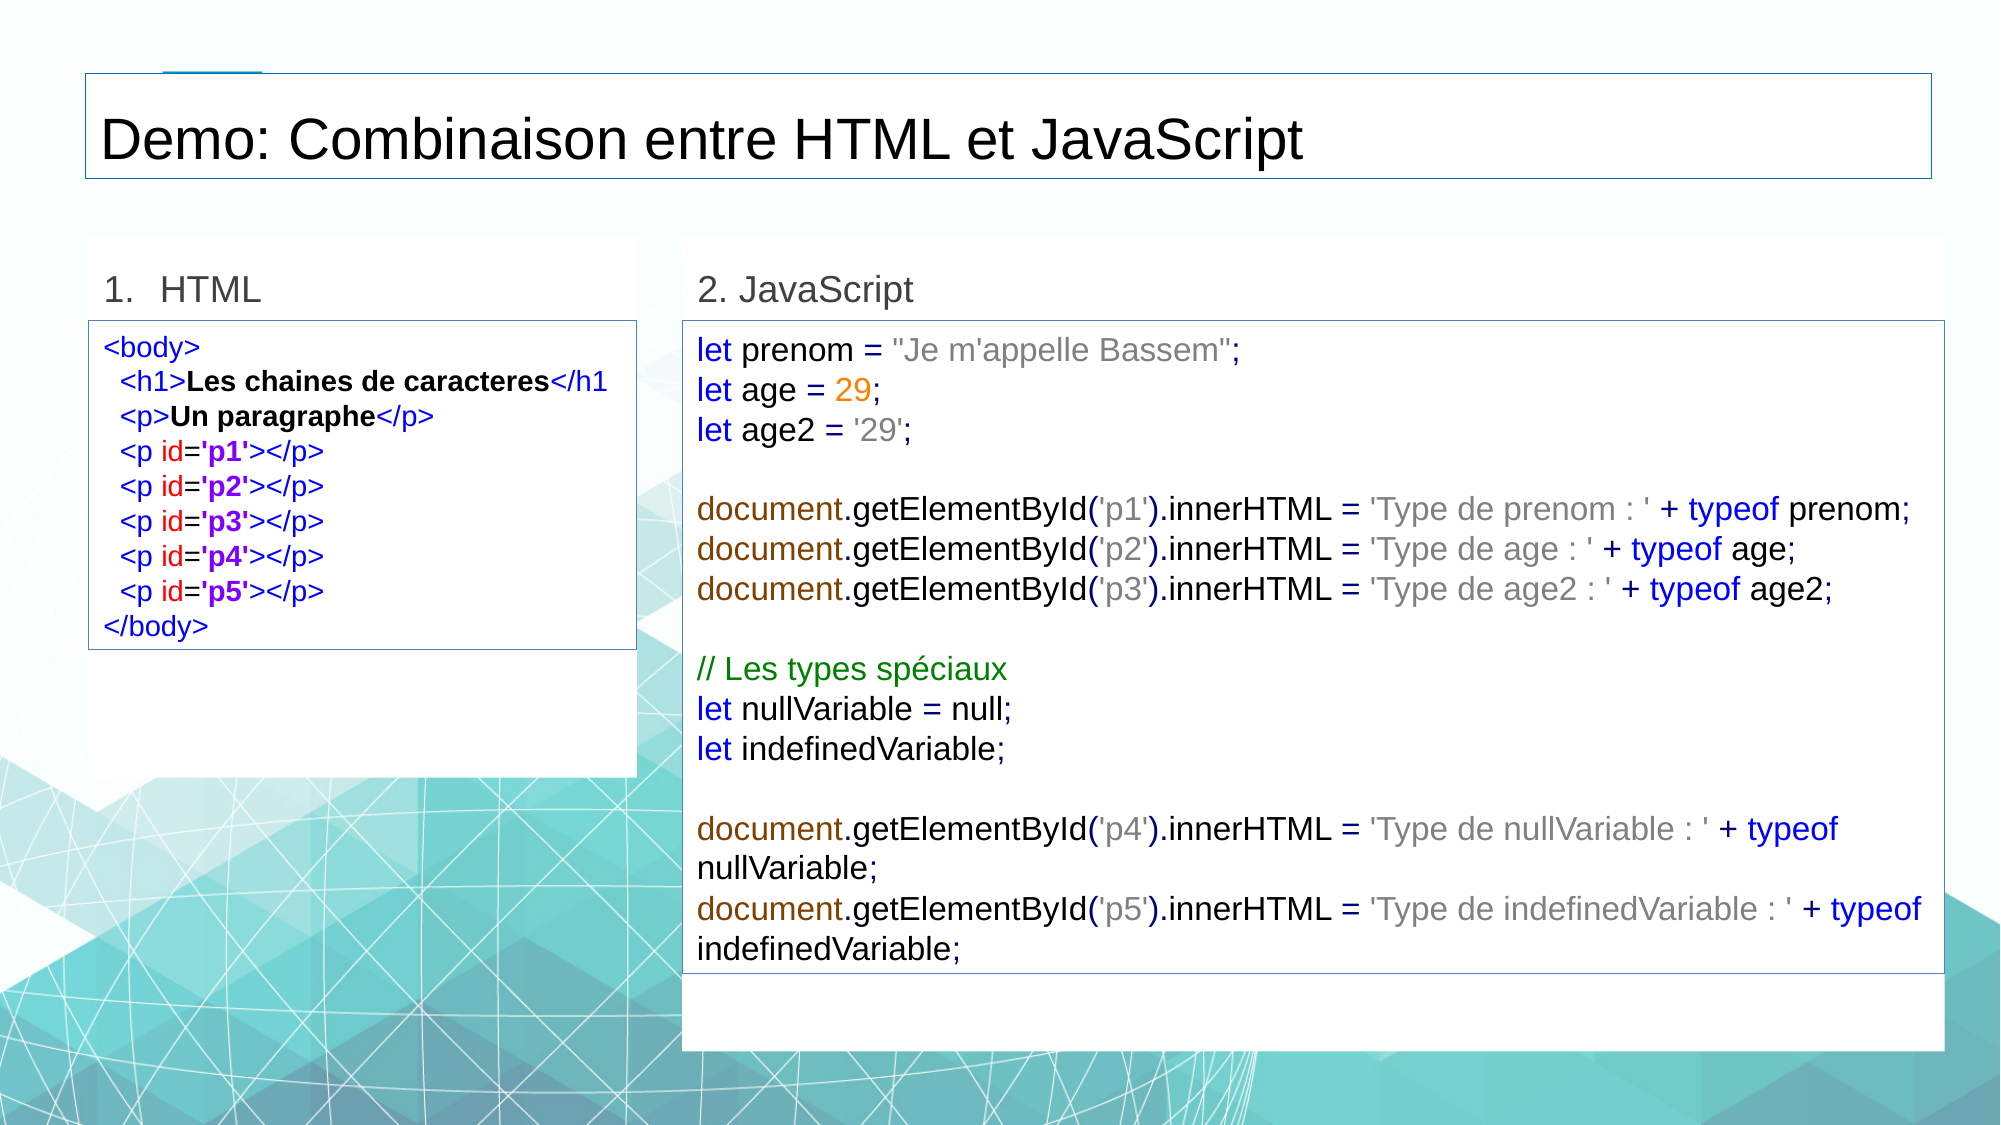

# Demo: Combinaison entre HTML et JavaScript
HTML
2. JavaScript
<body>
  <h1>Les chaines de caracteres</h1
  <p>Un paragraphe</p>
  <p id='p1'></p>
  <p id='p2'></p>
  <p id='p3'></p>
  <p id='p4'></p>
  <p id='p5'></p>
</body>
let prenom = "Je m'appelle Bassem";
let age = 29;
let age2 = '29';

document.getElementById('p1').innerHTML = 'Type de prenom : ' + typeof prenom;
document.getElementById('p2').innerHTML = 'Type de age : ' + typeof age;
document.getElementById('p3').innerHTML = 'Type de age2 : ' + typeof age2;

// Les types spéciaux
let nullVariable = null;
let indefinedVariable;

document.getElementById('p4').innerHTML = 'Type de nullVariable : ' + typeof nullVariable;
document.getElementById('p5').innerHTML = 'Type de indefinedVariable : ' + typeof indefinedVariable;